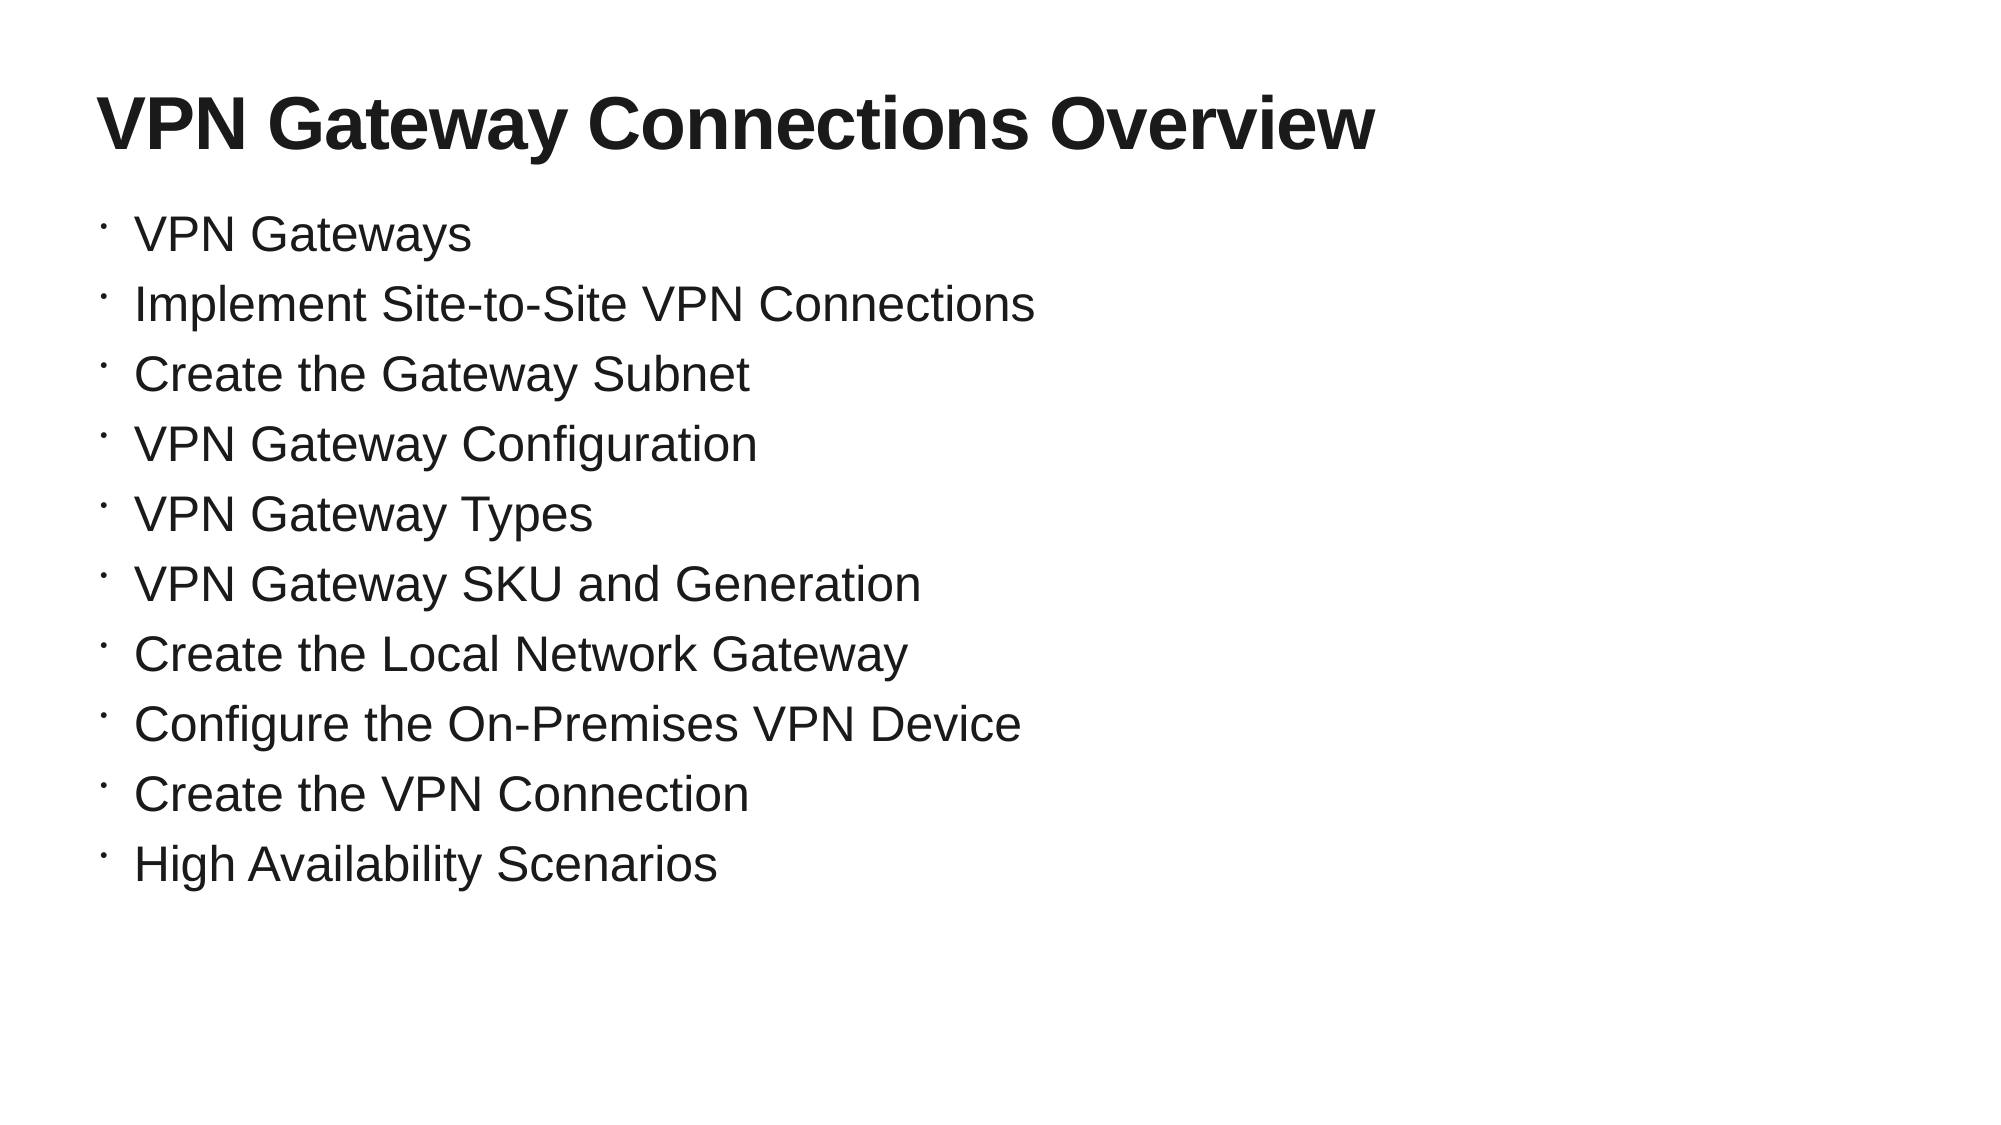

# VPN Gateway Connections Overview
VPN Gateways
Implement Site-to-Site VPN Connections
Create the Gateway Subnet
VPN Gateway Configuration
VPN Gateway Types
VPN Gateway SKU and Generation
Create the Local Network Gateway
Configure the On-Premises VPN Device
Create the VPN Connection
High Availability Scenarios